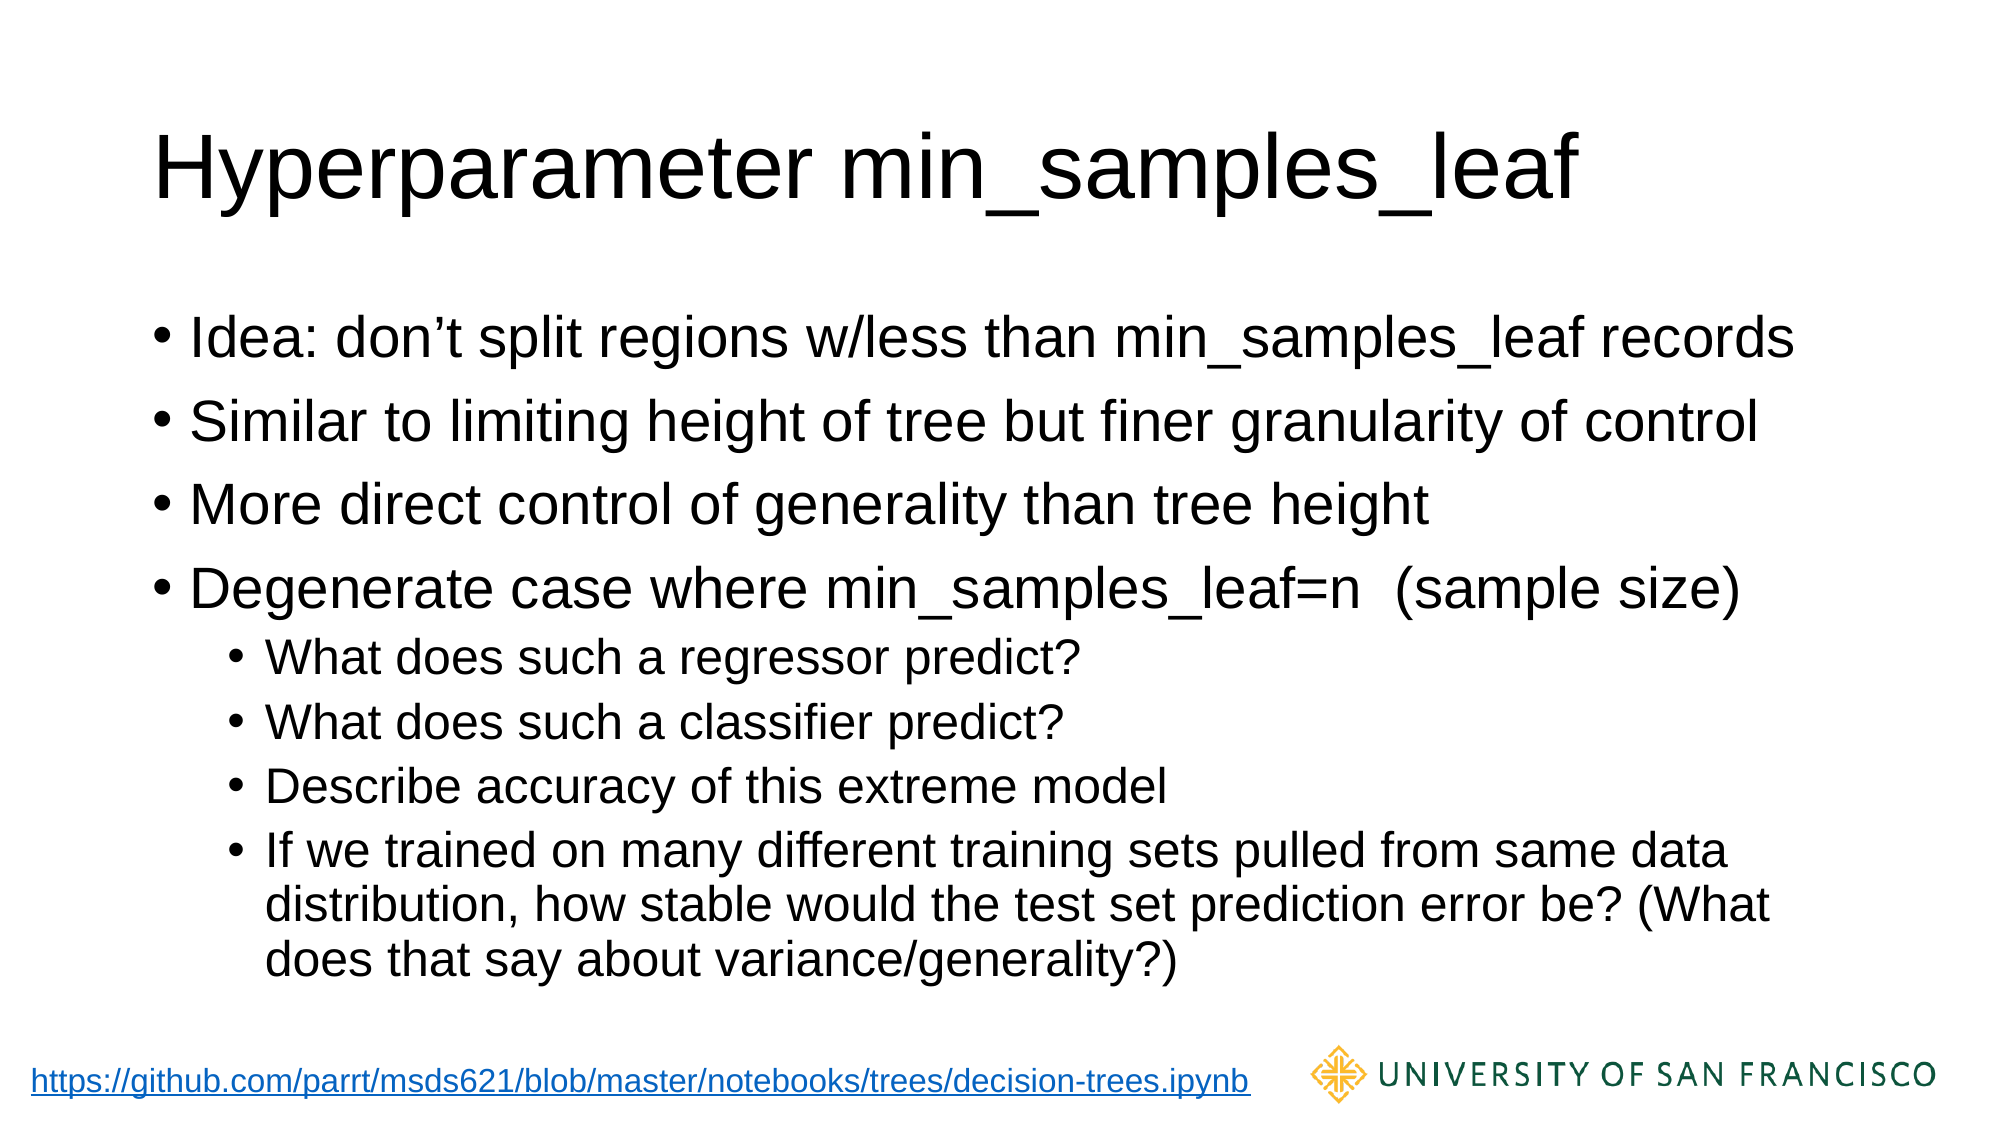

# Hyperparameter min_samples_leaf
Idea: don’t split regions w/less than min_samples_leaf records
Similar to limiting height of tree but finer granularity of control
More direct control of generality than tree height
Degenerate case where min_samples_leaf=n  (sample size)
What does such a regressor predict?
What does such a classifier predict?
Describe accuracy of this extreme model
If we trained on many different training sets pulled from same data distribution, how stable would the test set prediction error be? (What does that say about variance/generality?)
https://github.com/parrt/msds621/blob/master/notebooks/trees/decision-trees.ipynb